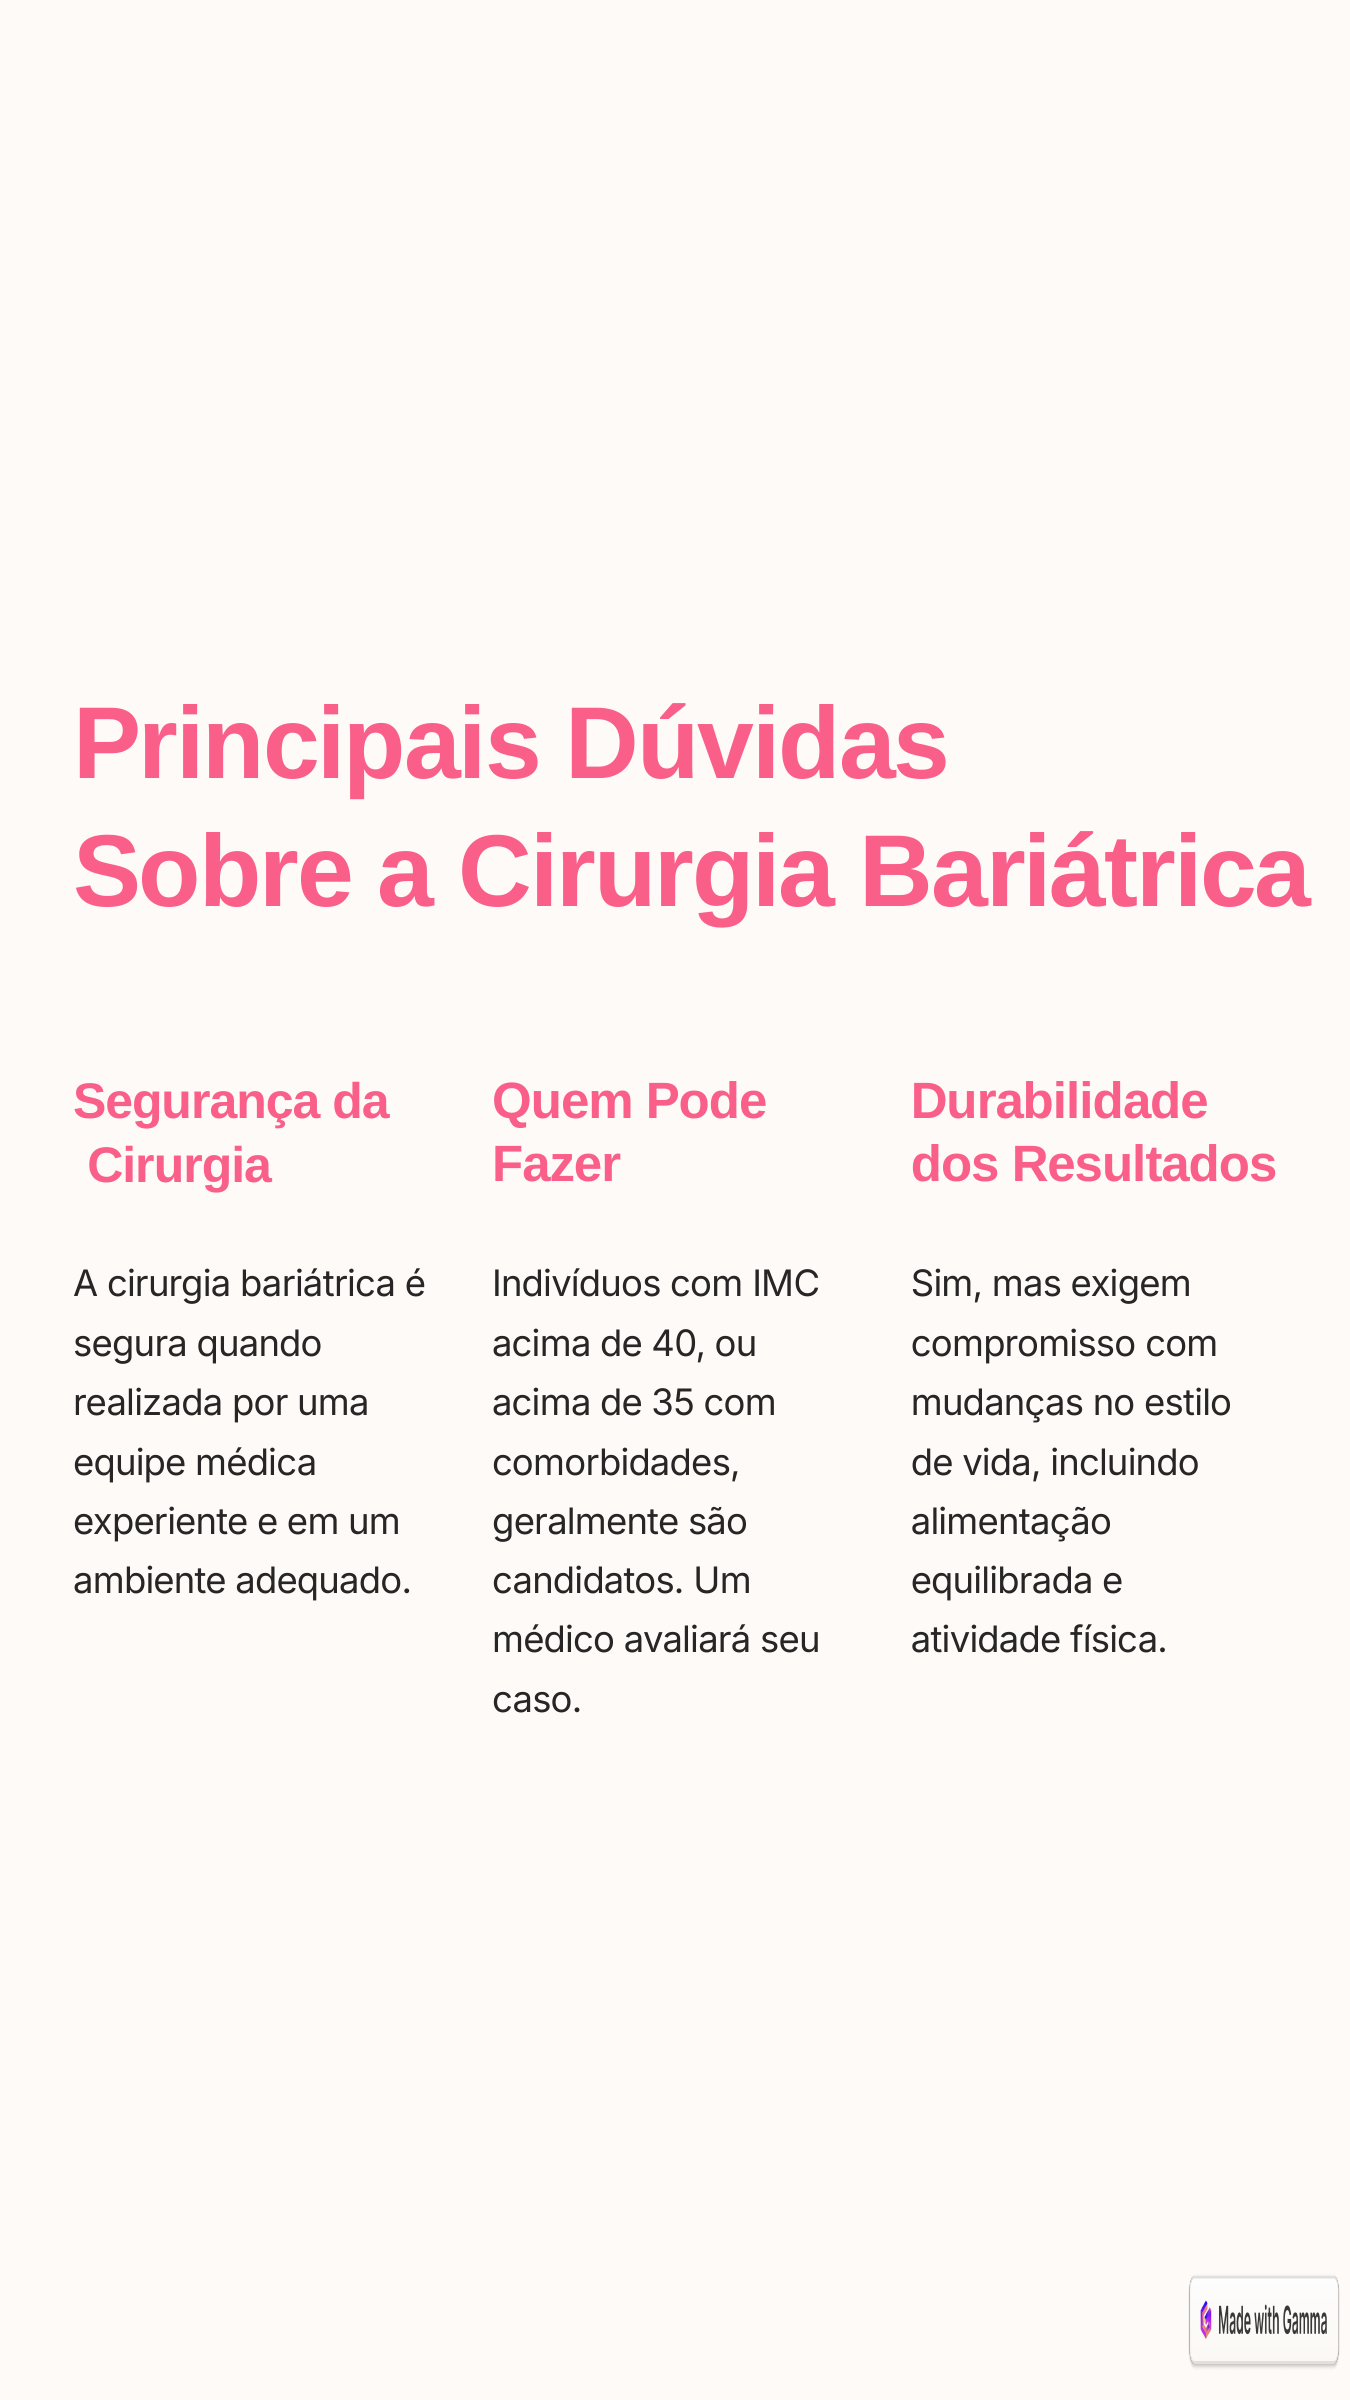

Principais Dúvidas
Sobre a Cirurgia Bariátrica
Segurança da
 Cirurgia
Quem Pode
Fazer
Durabilidade
dos Resultados
A cirurgia bariátrica é segura quando realizada por uma equipe médica experiente e em um ambiente adequado.
Indivíduos com IMC acima de 40, ou acima de 35 com comorbidades, geralmente são candidatos. Um médico avaliará seu caso.
Sim, mas exigem compromisso com mudanças no estilo de vida, incluindo alimentação equilibrada e atividade física.